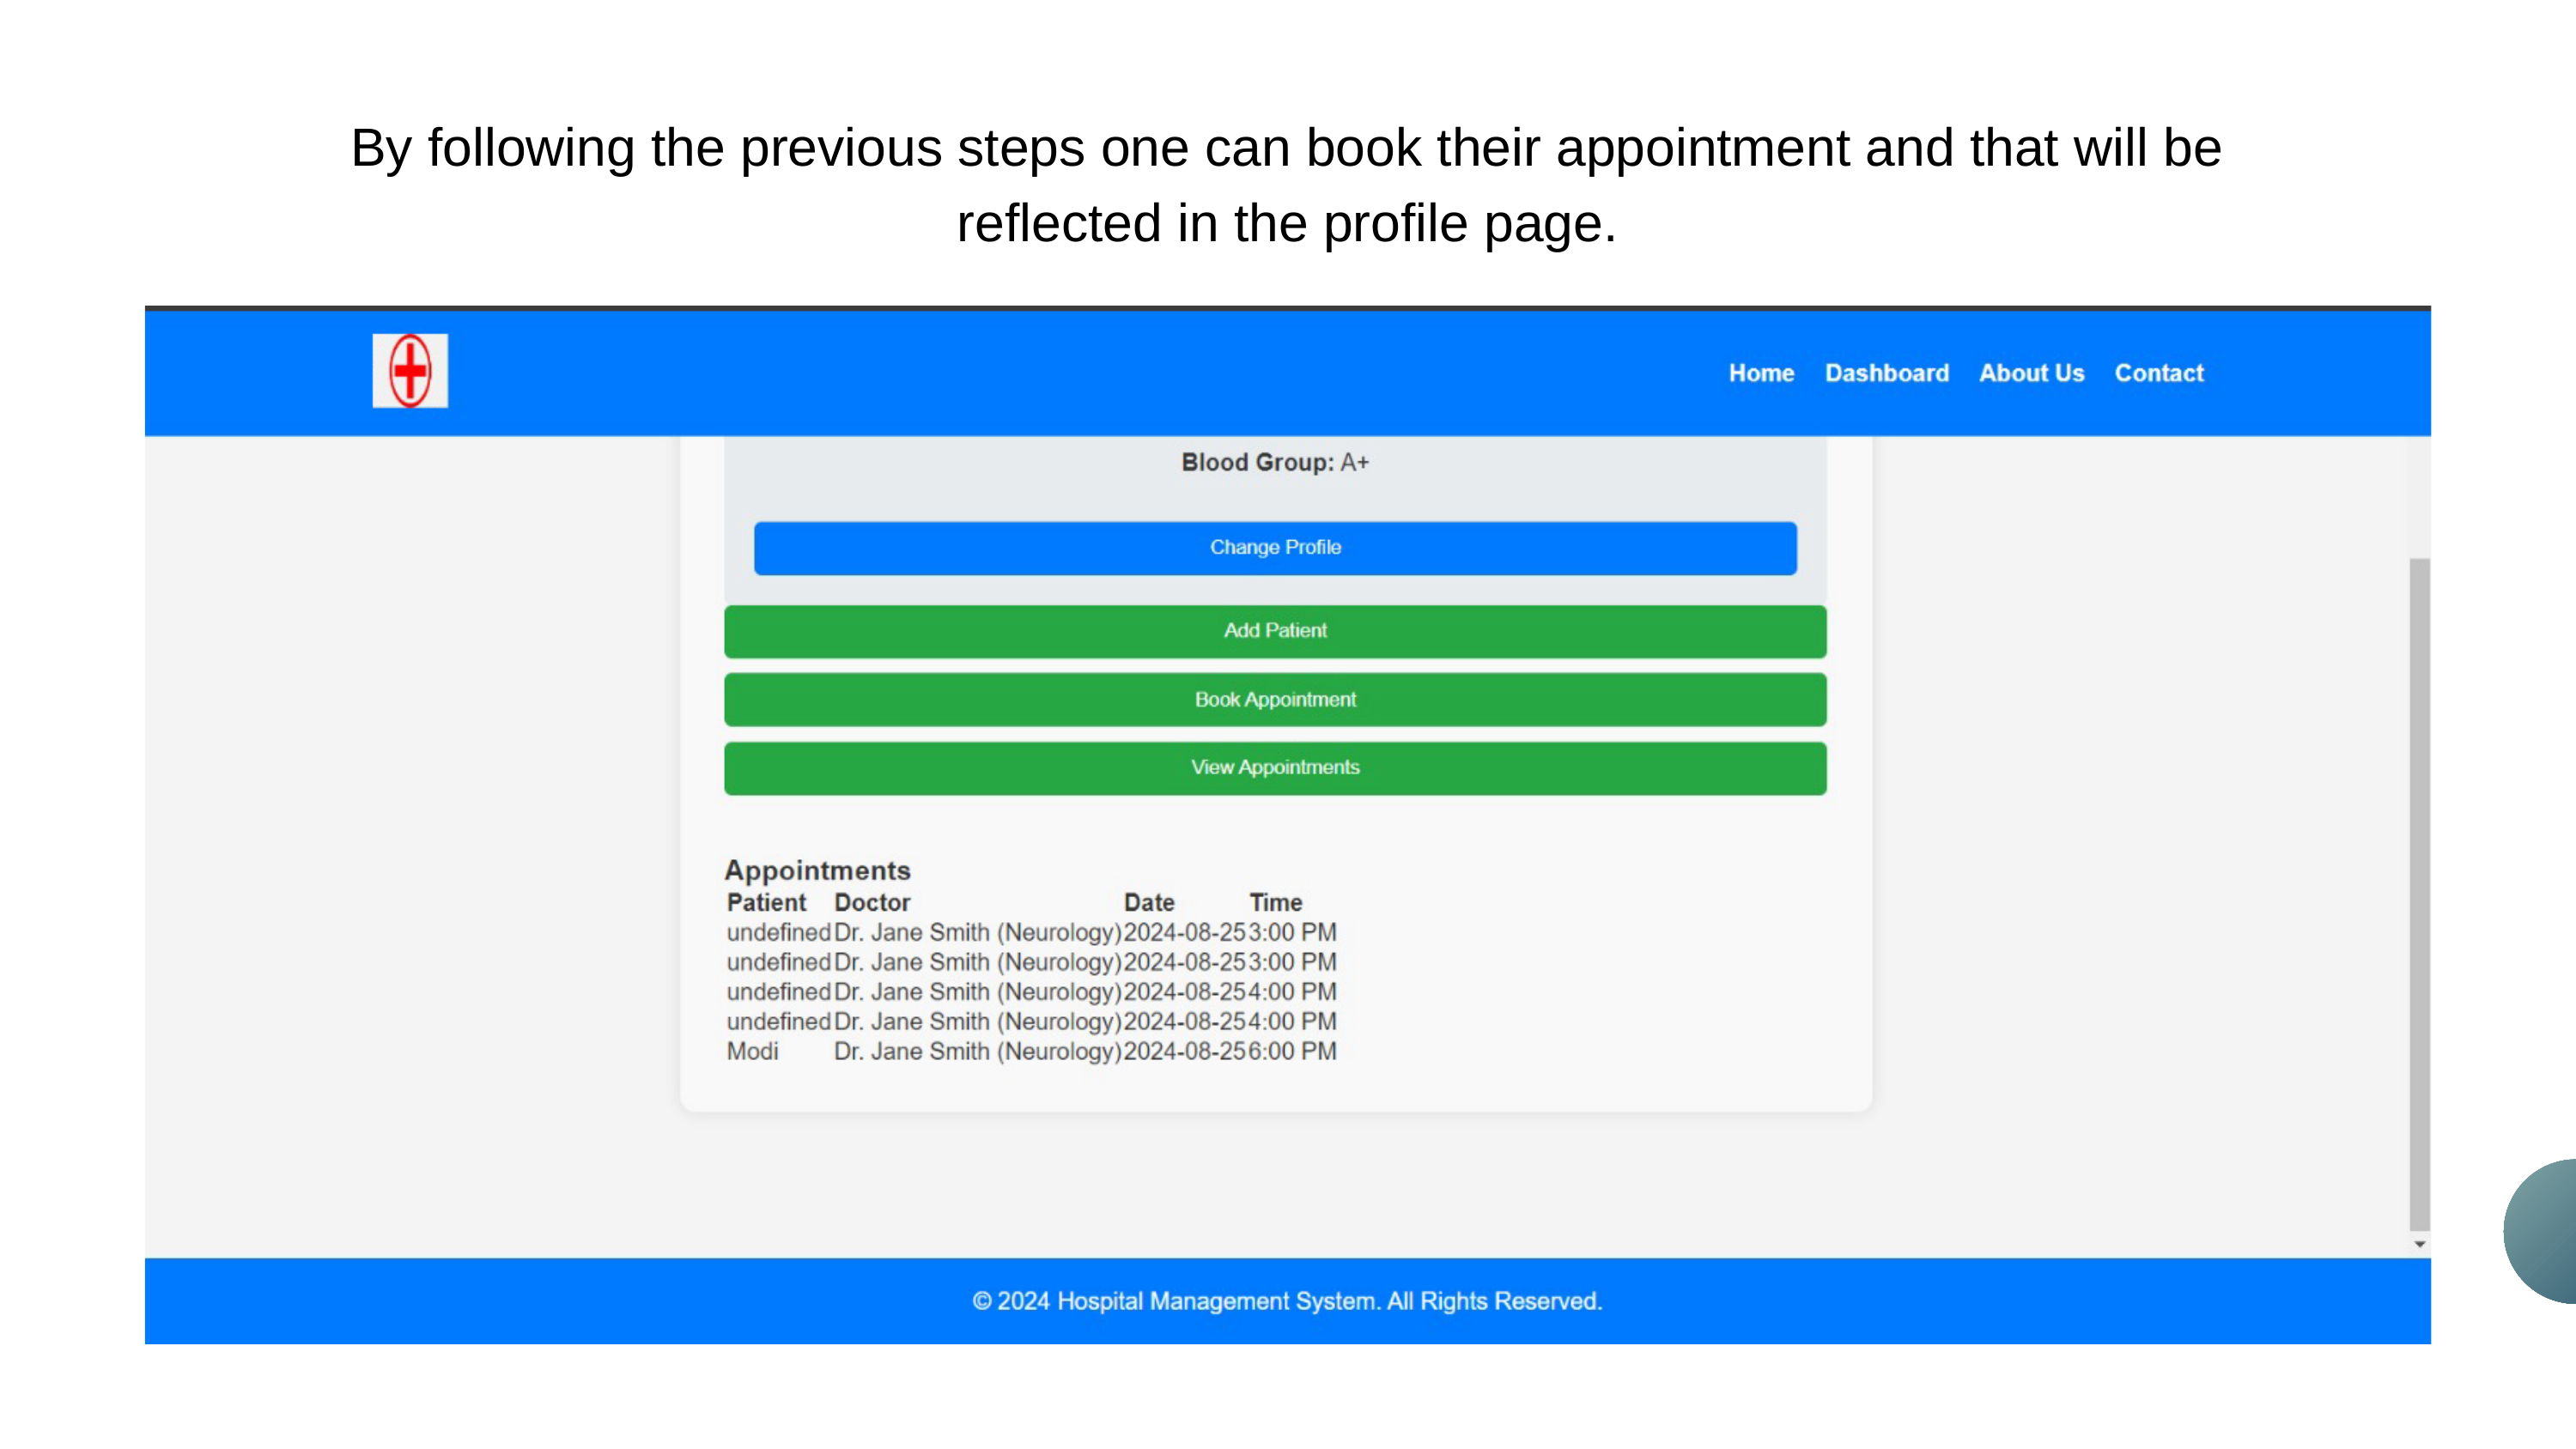

By following the previous steps one can book their appointment and that will be reflected in the profile page.